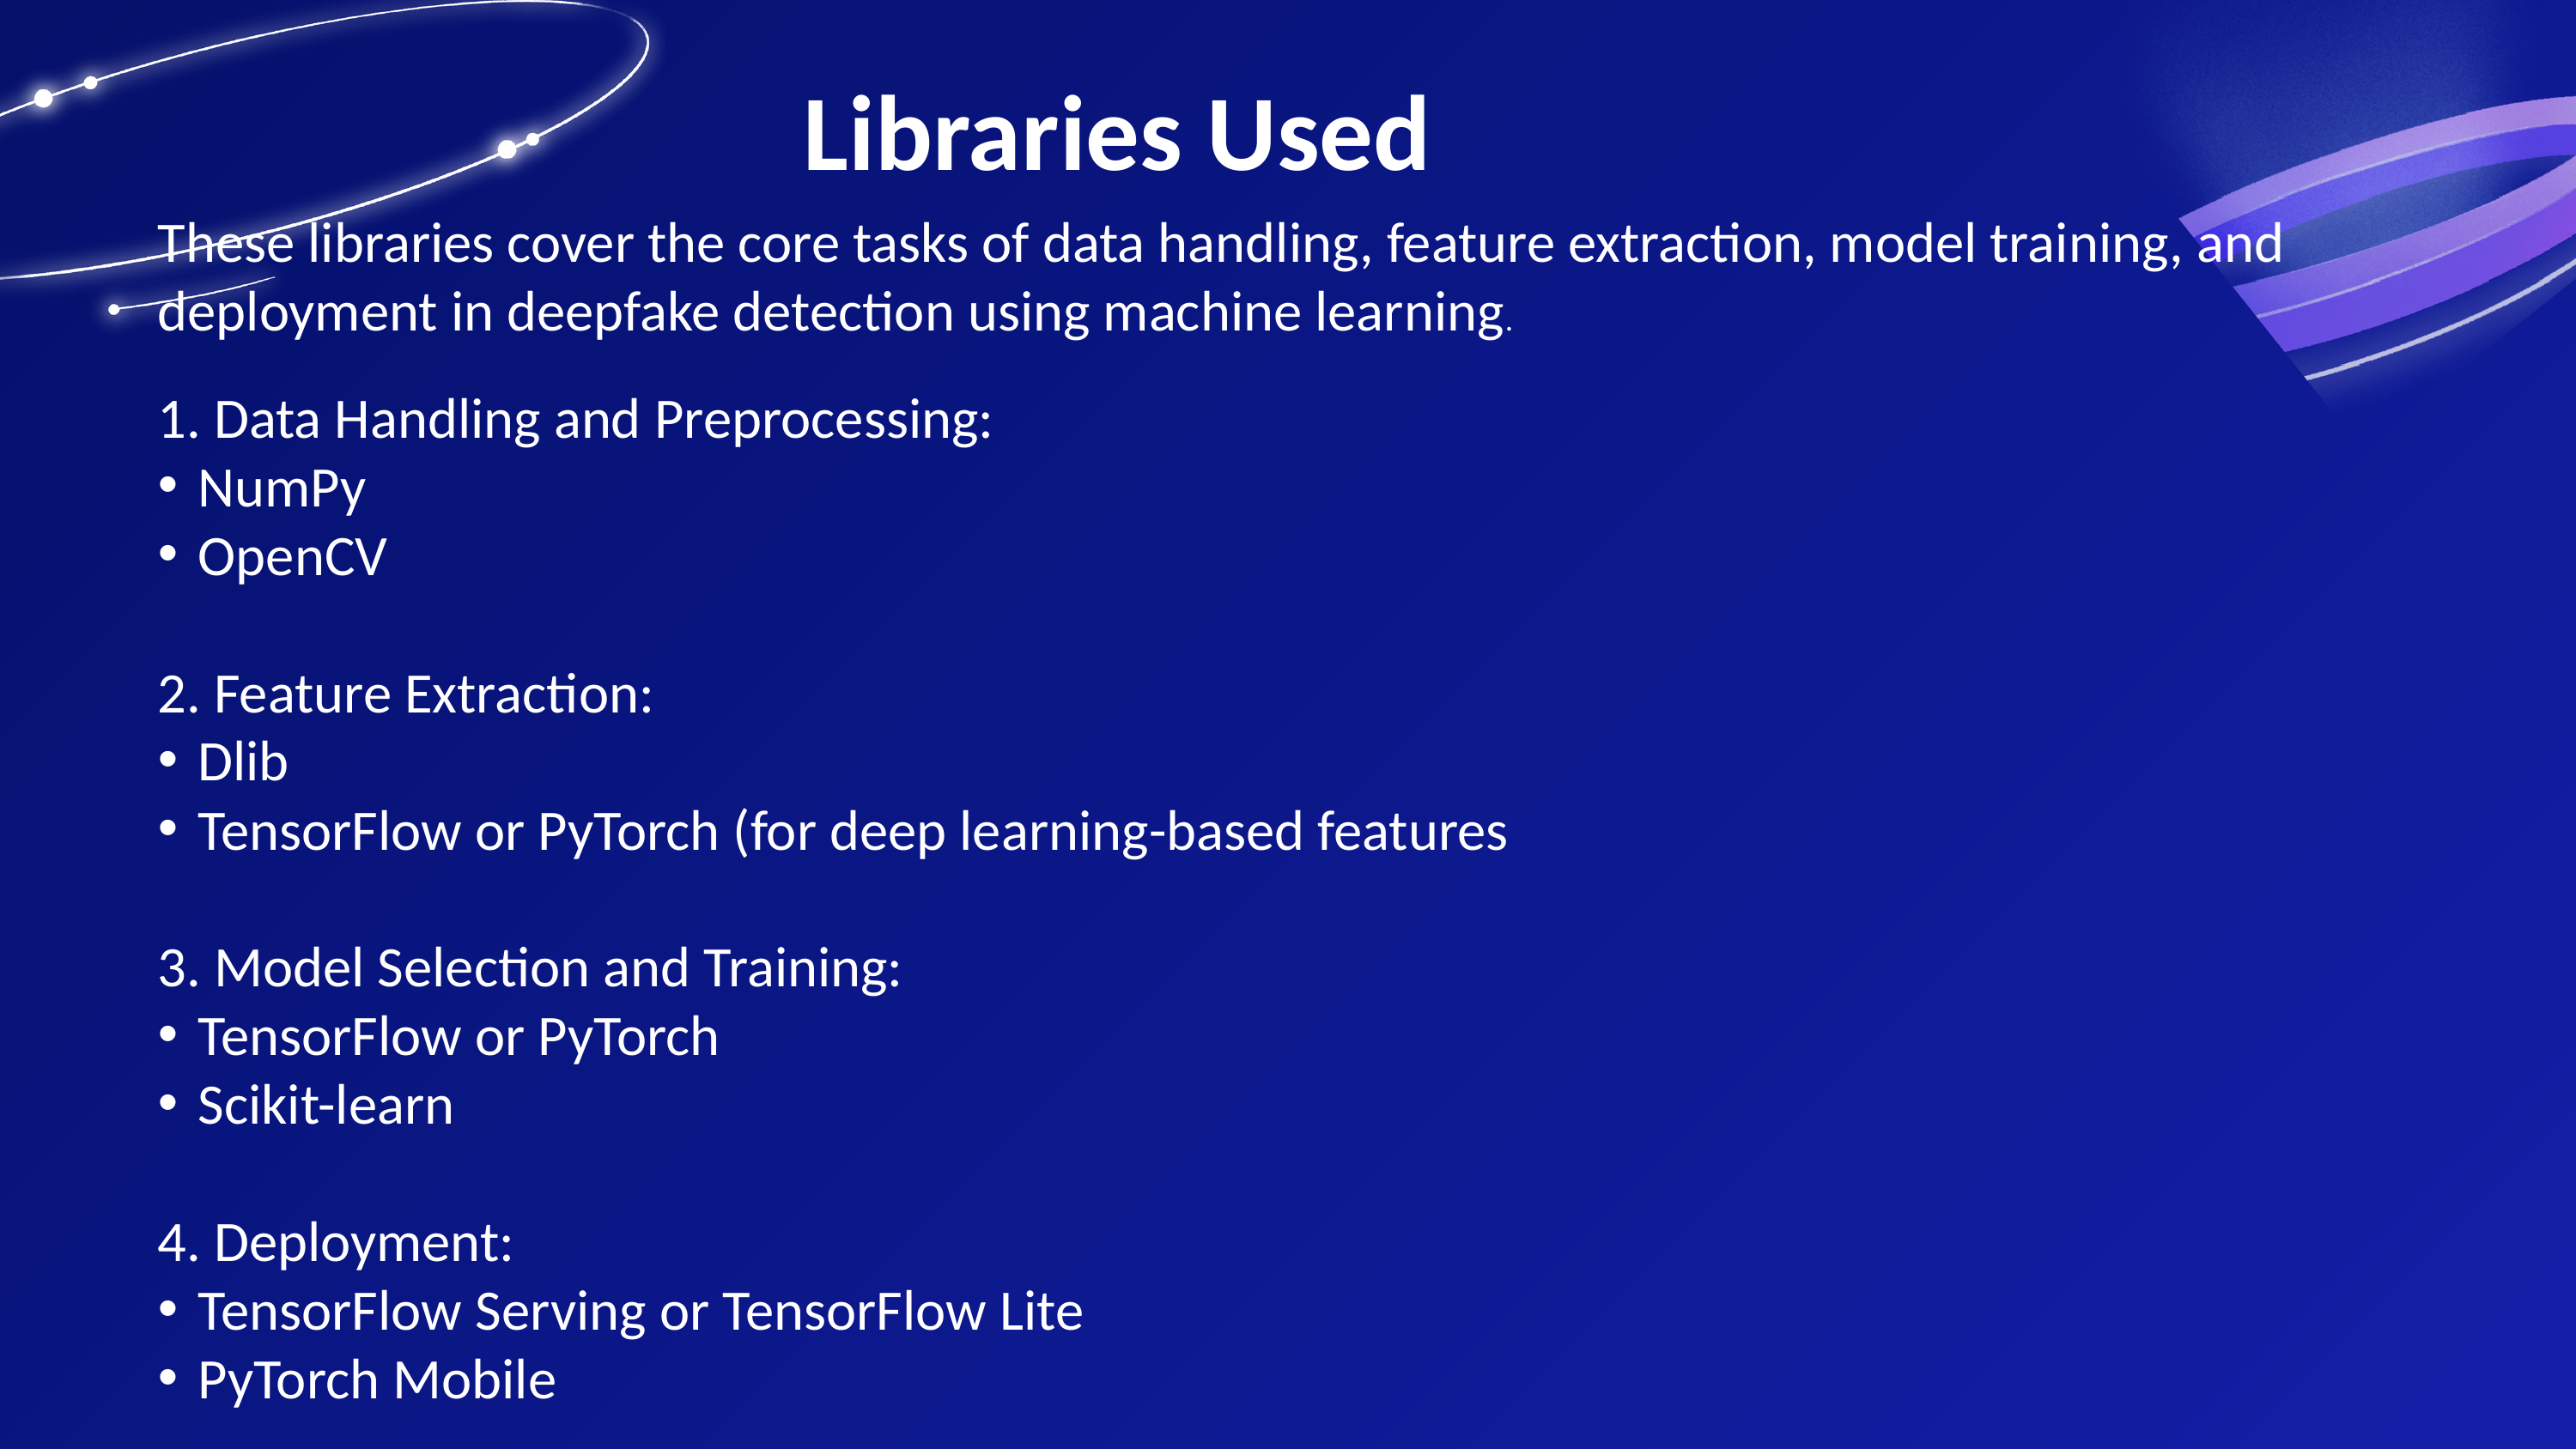

Libraries Used

These libraries cover the core tasks of data handling, feature extraction, model training, and deployment in deepfake detection using machine learning.

1. Data Handling and Preprocessing:
NumPy
OpenCV

2. Feature Extraction:
Dlib
TensorFlow or PyTorch (for deep learning-based features

3. Model Selection and Training:
TensorFlow or PyTorch
Scikit-learn

4. Deployment:
TensorFlow Serving or TensorFlow Lite
PyTorch Mobile